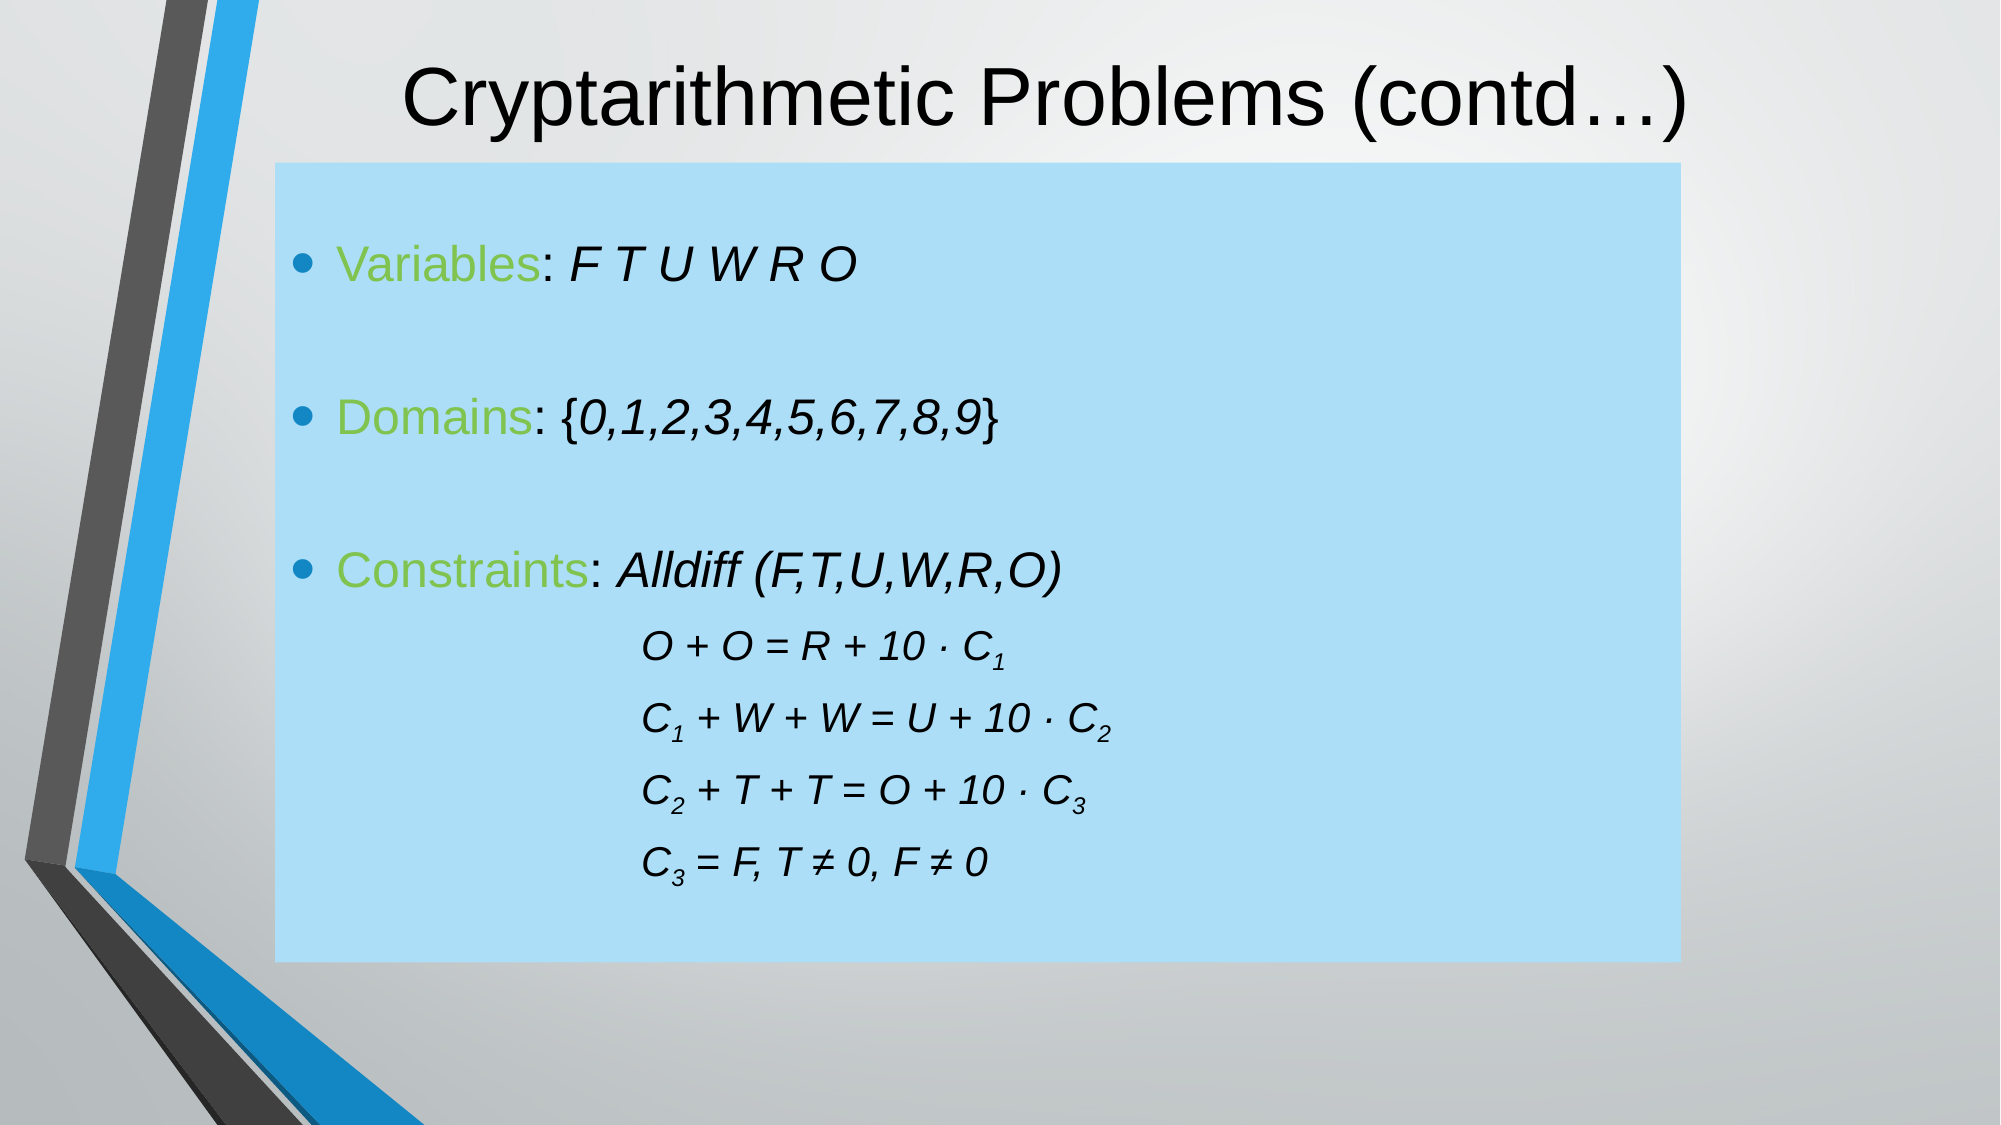

# Cryptarithmetic Problems (contd…)
Variables: F T U W R O

Domains: {0,1,2,3,4,5,6,7,8,9}

Constraints: Alldiff (F,T,U,W,R,O)
                        O + O = R + 10 · C1
                        C1 + W + W = U + 10 · C2
                        C2 + T + T = O + 10 · C3
                        C3 = F, T ≠ 0, F ≠ 0